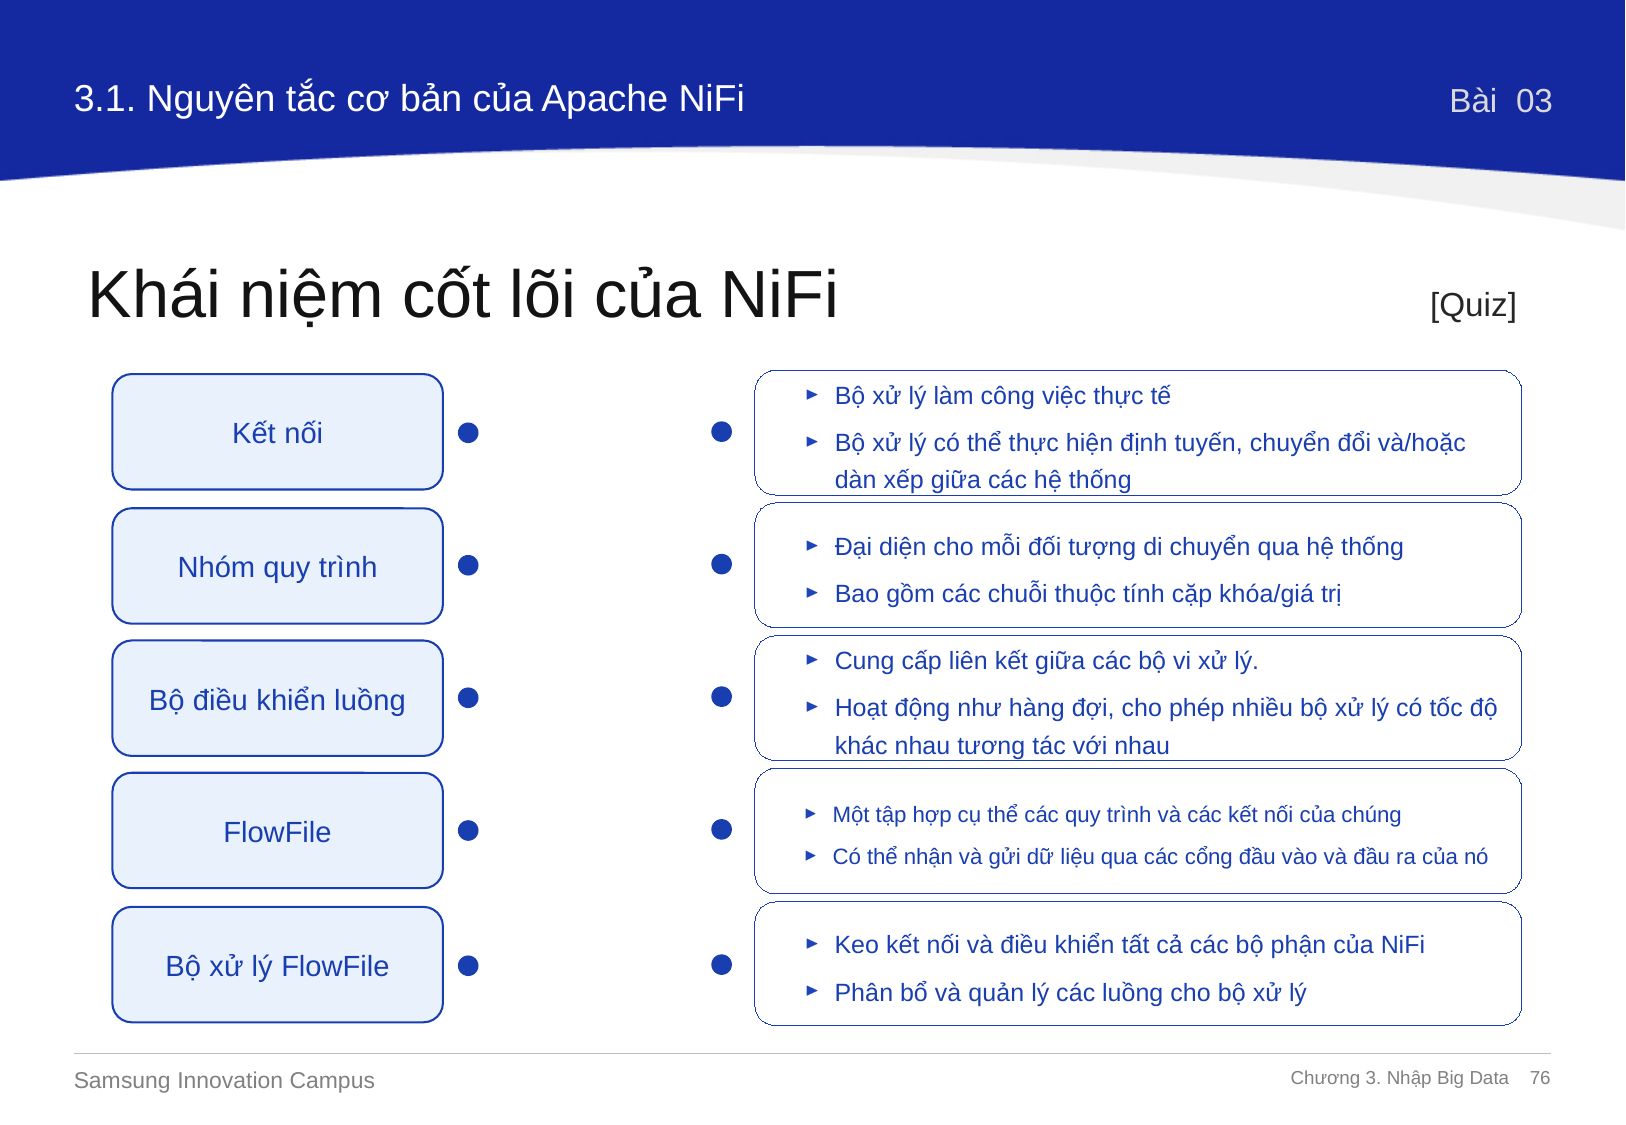

3.1. Nguyên tắc cơ bản của Apache NiFi
Bài  03
Khái niệm cốt lõi của NiFi
[Quiz]
Bộ xử lý làm công việc thực tế
Bộ xử lý có thể thực hiện định tuyến, chuyển đổi và/hoặc dàn xếp giữa các hệ thống
Kết nối
Nhóm quy trình
Bộ điều khiển luồng
FlowFile
Bộ xử lý FlowFile

Đại diện cho mỗi đối tượng di chuyển qua hệ thống
Bao gồm các chuỗi thuộc tính cặp khóa/giá trị
Cung cấp liên kết giữa các bộ vi xử lý.
Hoạt động như hàng đợi, cho phép nhiều bộ xử lý có tốc độ khác nhau tương tác với nhau
Một tập hợp cụ thể các quy trình và các kết nối của chúng
Có thể nhận và gửi dữ liệu qua các cổng đầu vào và đầu ra của nó
Keo kết nối và điều khiển tất cả các bộ phận của NiFi
Phân bổ và quản lý các luồng cho bộ xử lý